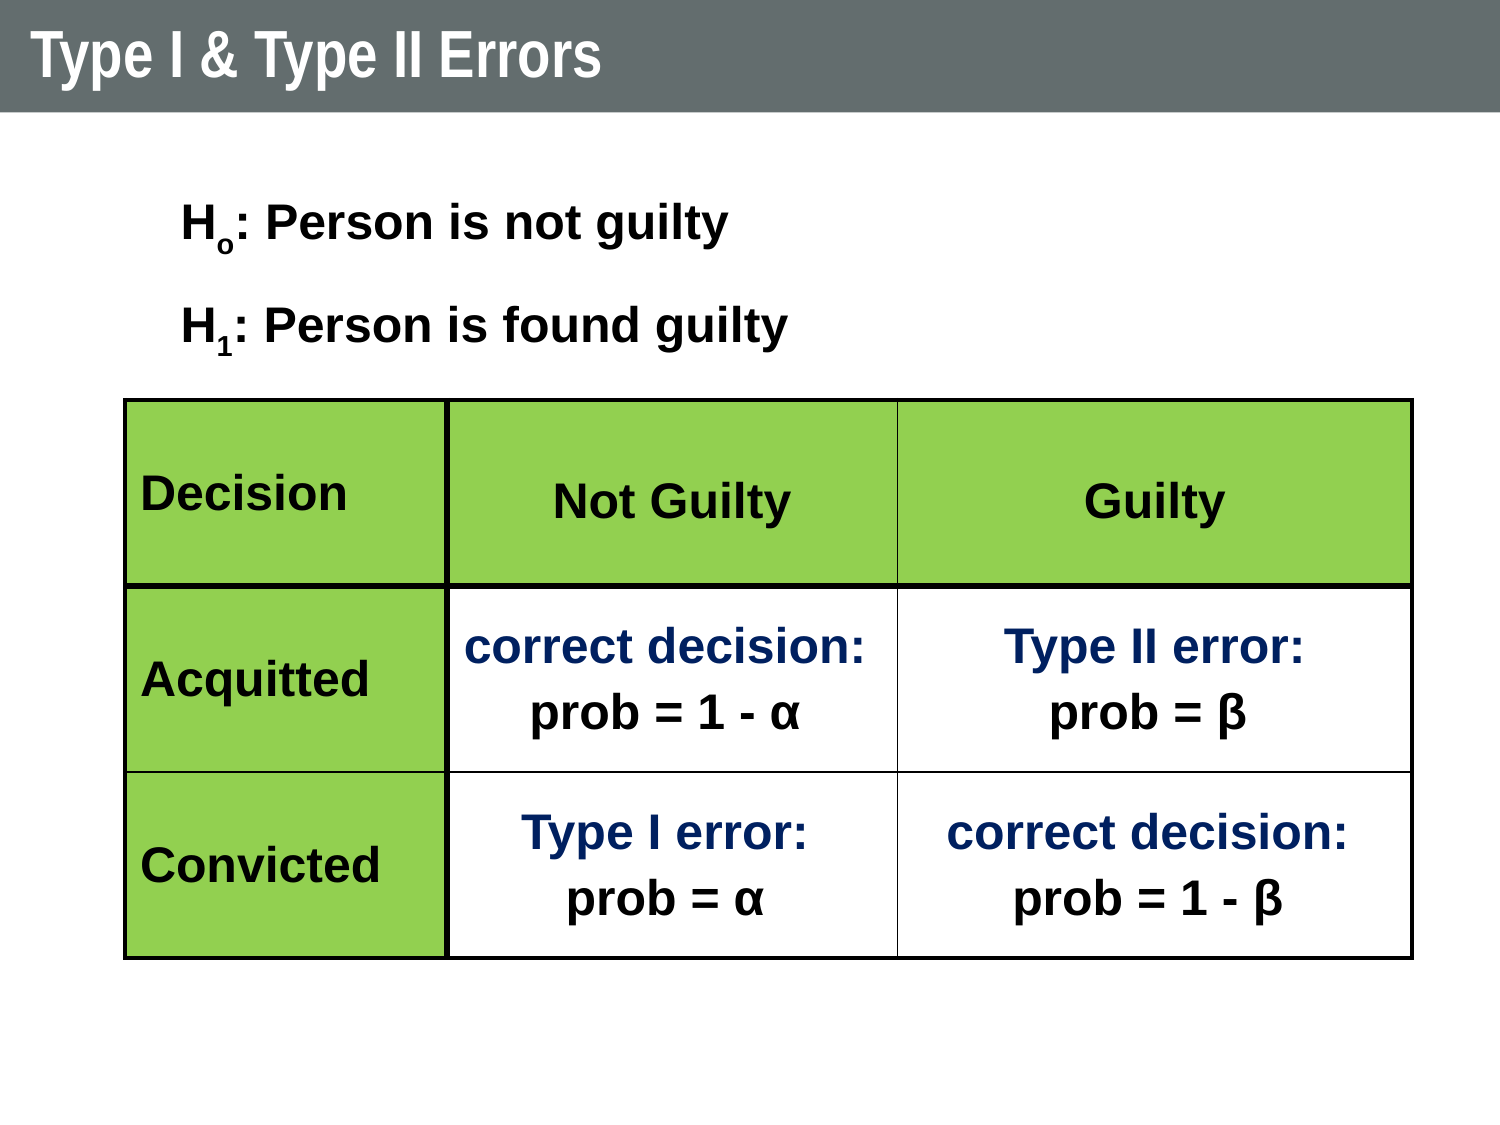

# Type I & Type II Errors
Ho: Person is not guilty
H1: Person is found guilty

| Decision | Not Guilty | Guilty |
| --- | --- | --- |
| Acquitted | correct decision: prob = 1 - α | Type II error: prob = β |
| Convicted | Type I error: prob = α | correct decision: prob = 1 - β |